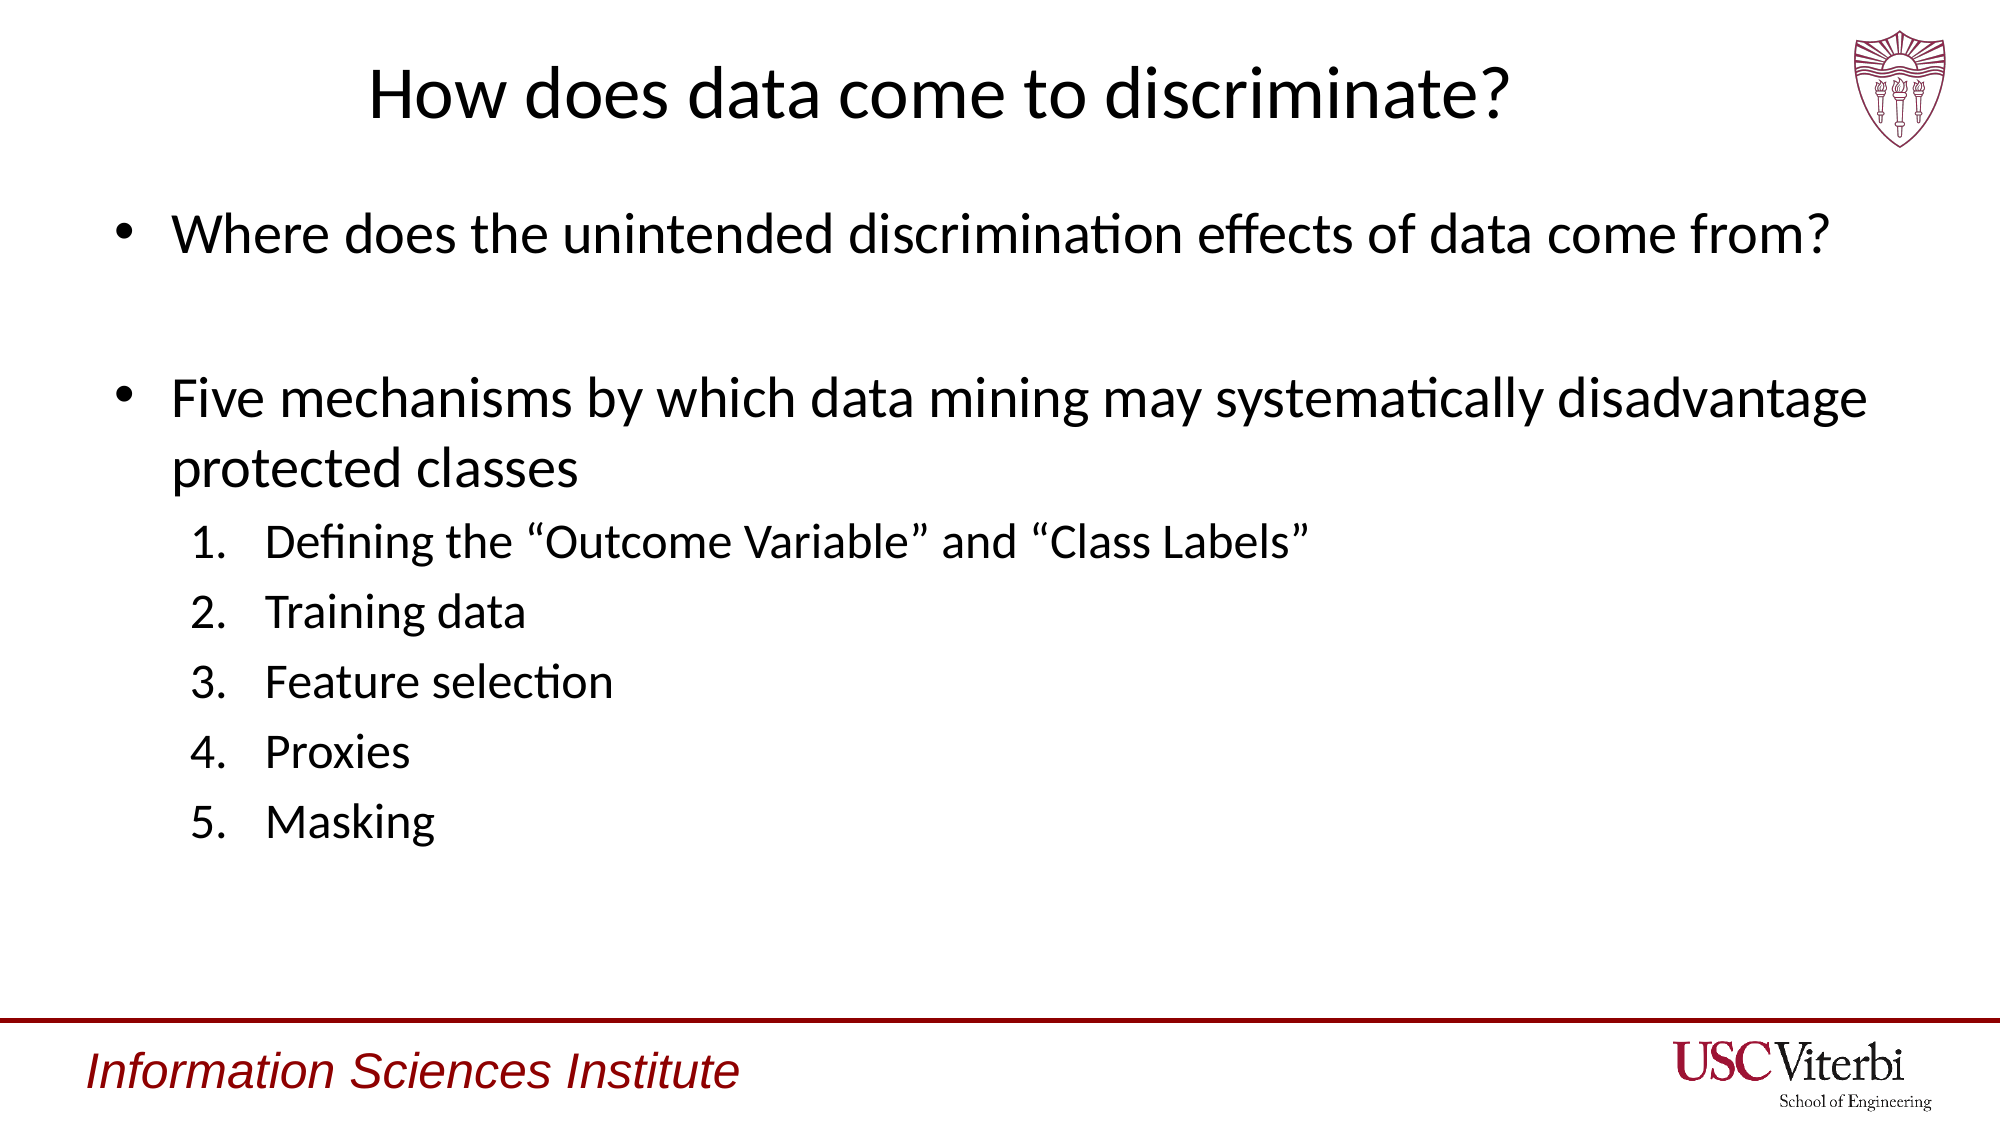

# How does data come to discriminate?
Where does the unintended discrimination effects of data come from?

Five mechanisms by which data mining may systematically disadvantage protected classes
Defining the “Outcome Variable” and “Class Labels”
Training data
Feature selection
Proxies
Masking